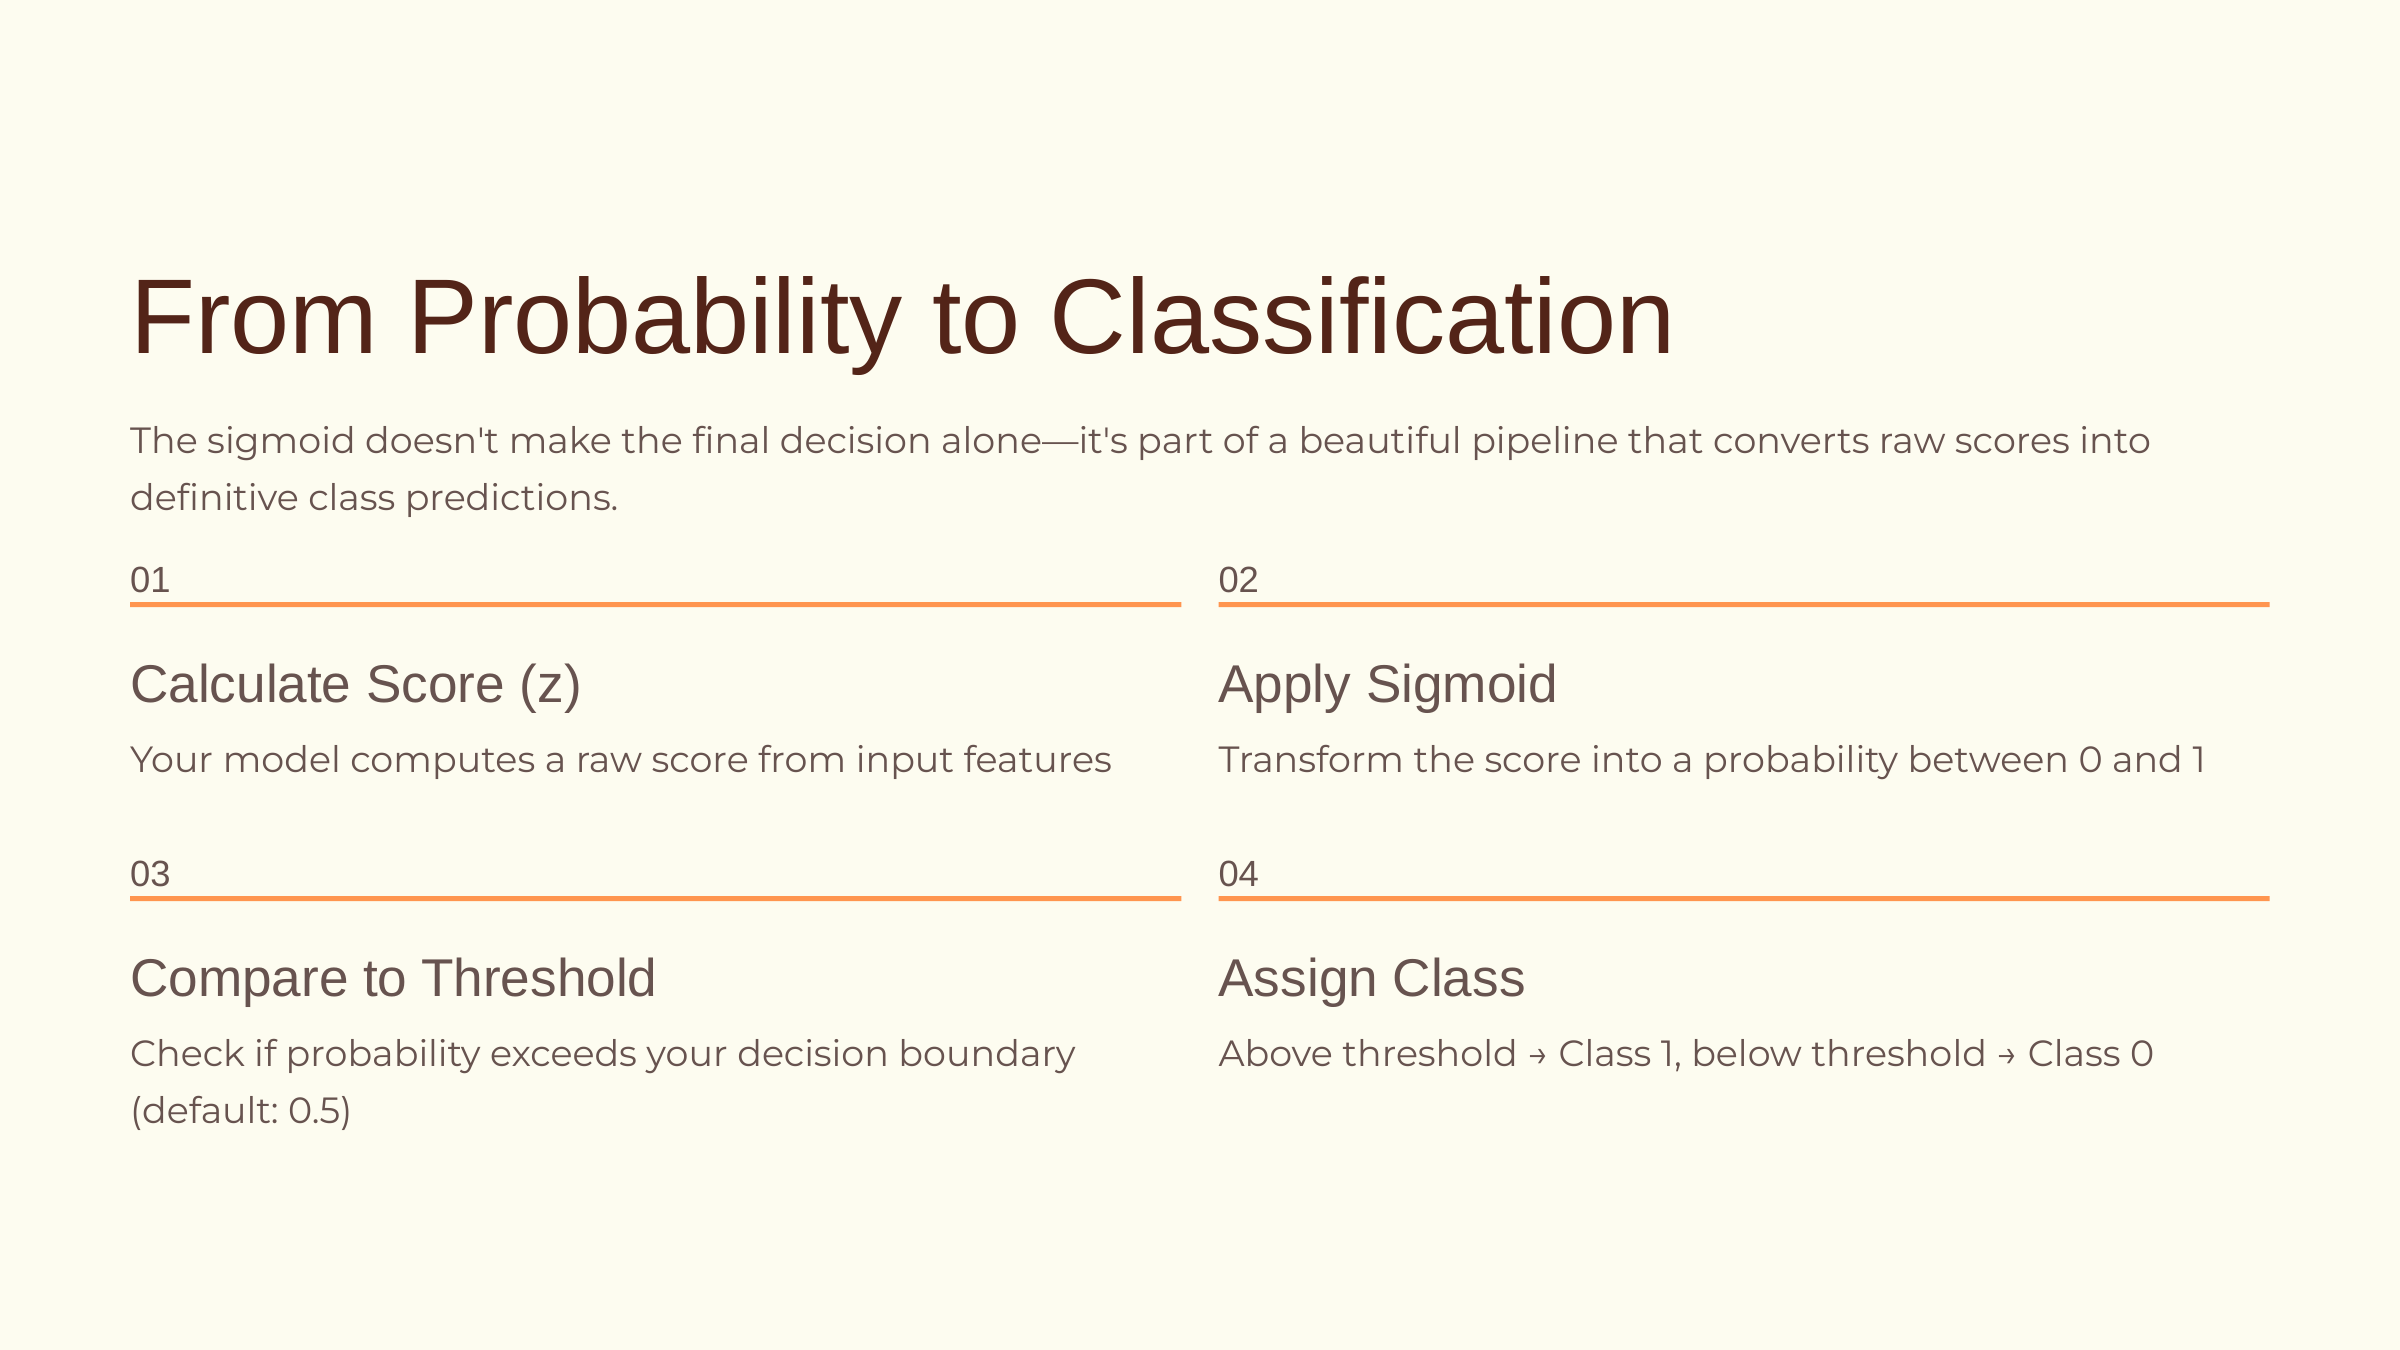

From Probability to Classification
The sigmoid doesn't make the final decision alone—it's part of a beautiful pipeline that converts raw scores into definitive class predictions.
01
02

Calculate Score (z)
Apply Sigmoid
Your model computes a raw score from input features
Transform the score into a probability between 0 and 1
03
04

Compare to Threshold
Assign Class
Check if probability exceeds your decision boundary (default: 0.5)
Above threshold → Class 1, below threshold → Class 0